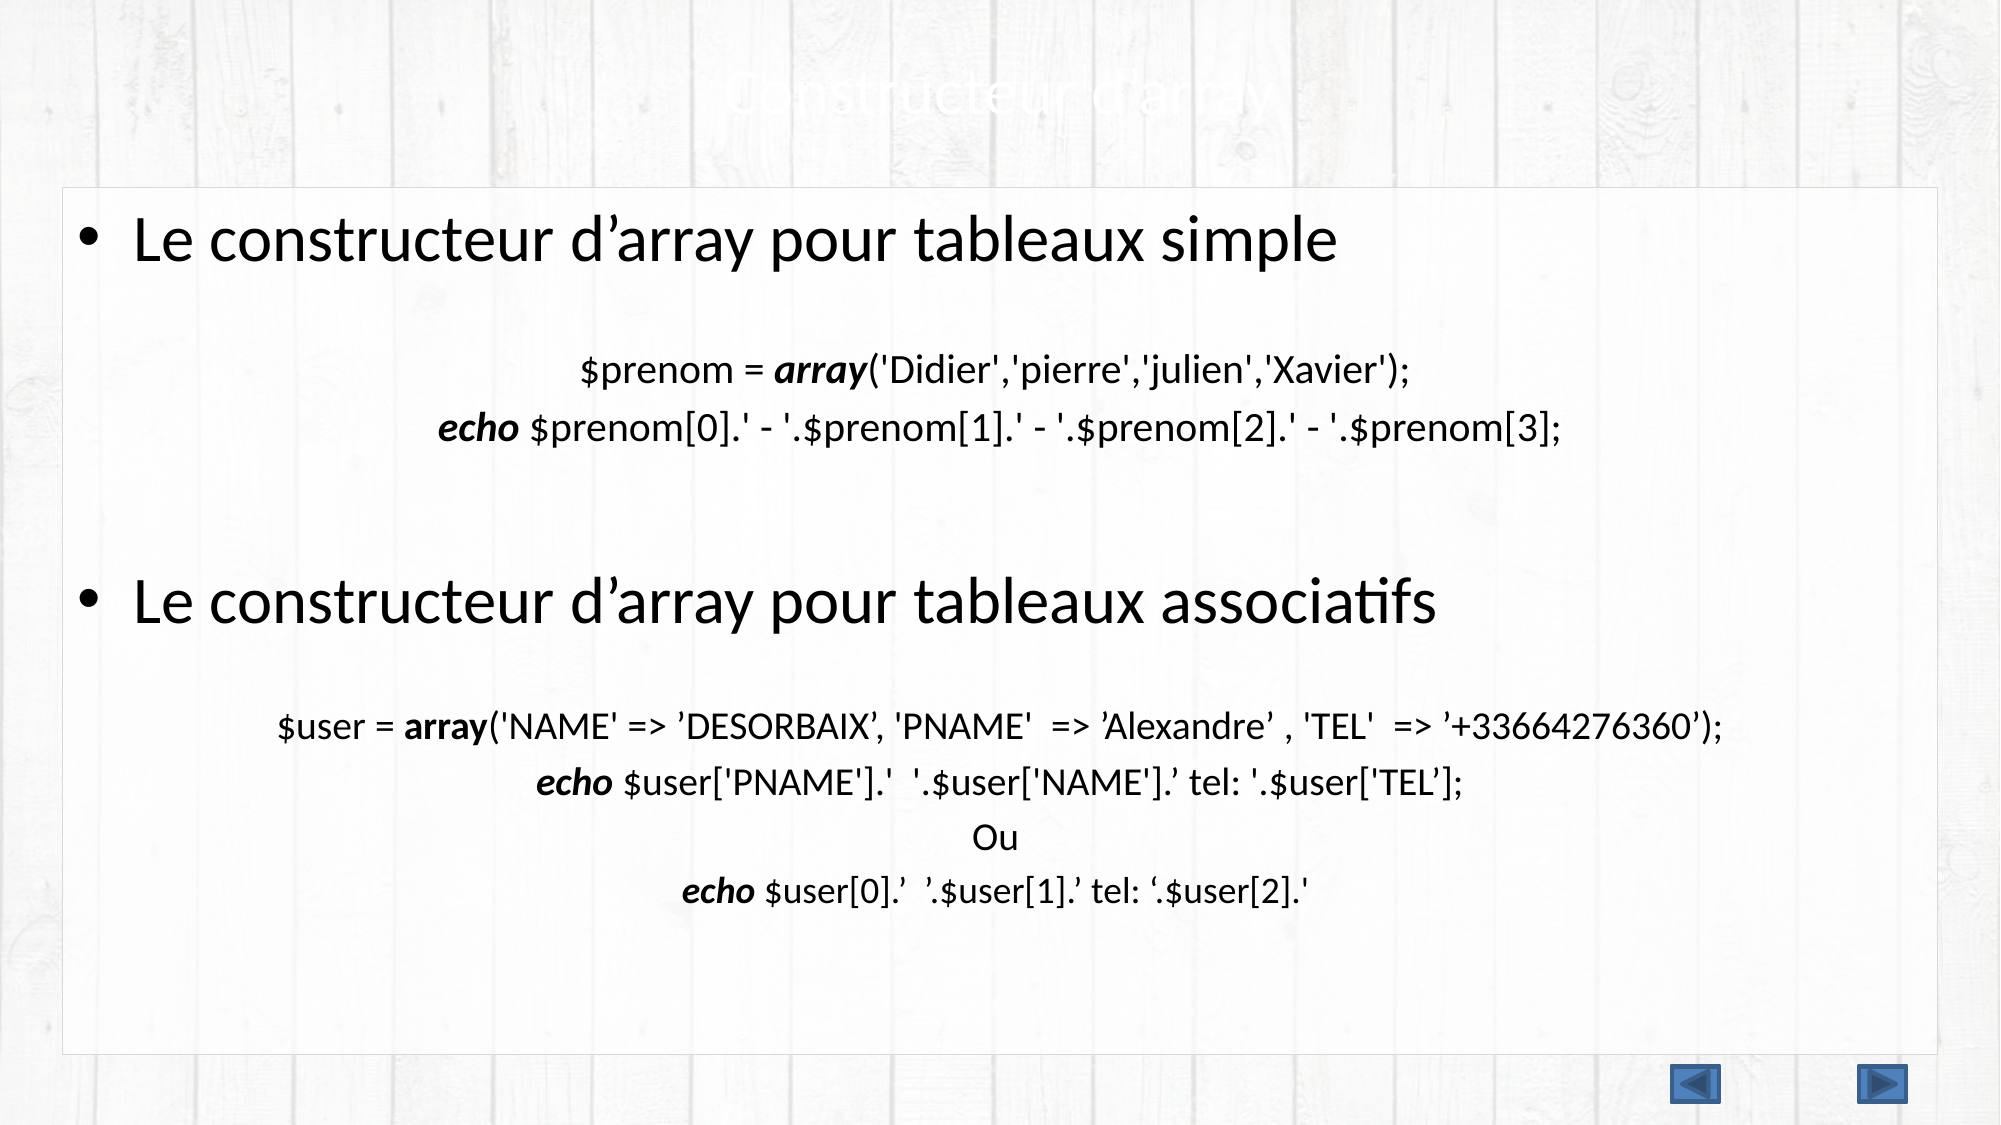

# Constructeur d’array
Le constructeur d’array pour tableaux simple

$prenom = array('Didier','pierre','julien','Xavier');
echo $prenom[0].' - '.$prenom[1].' - '.$prenom[2].' - '.$prenom[3];

Le constructeur d’array pour tableaux associatifs

$user = array('NAME' => ’DESORBAIX’, 'PNAME'  => ’Alexandre’ , 'TEL'  => ’+33664276360’);
echo $user['PNAME'].'  '.$user['NAME'].’ tel: '.$user['TEL’];
Ou
echo $user[0].’  ’.$user[1].’ tel: ‘.$user[2].'